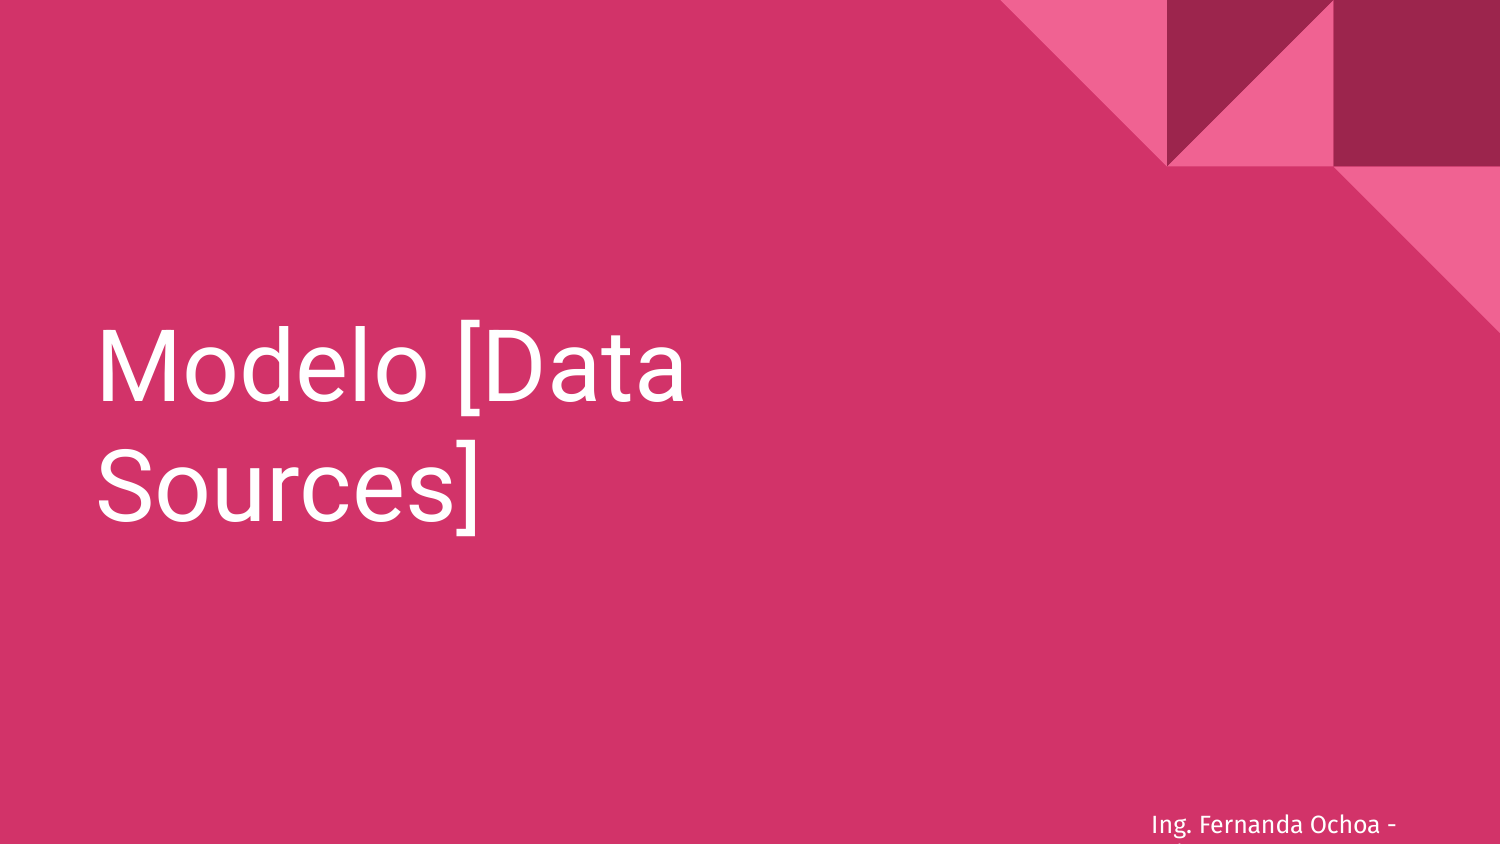

# Modelo [Data Sources]
Ing. Fernanda Ochoa - @imonsh